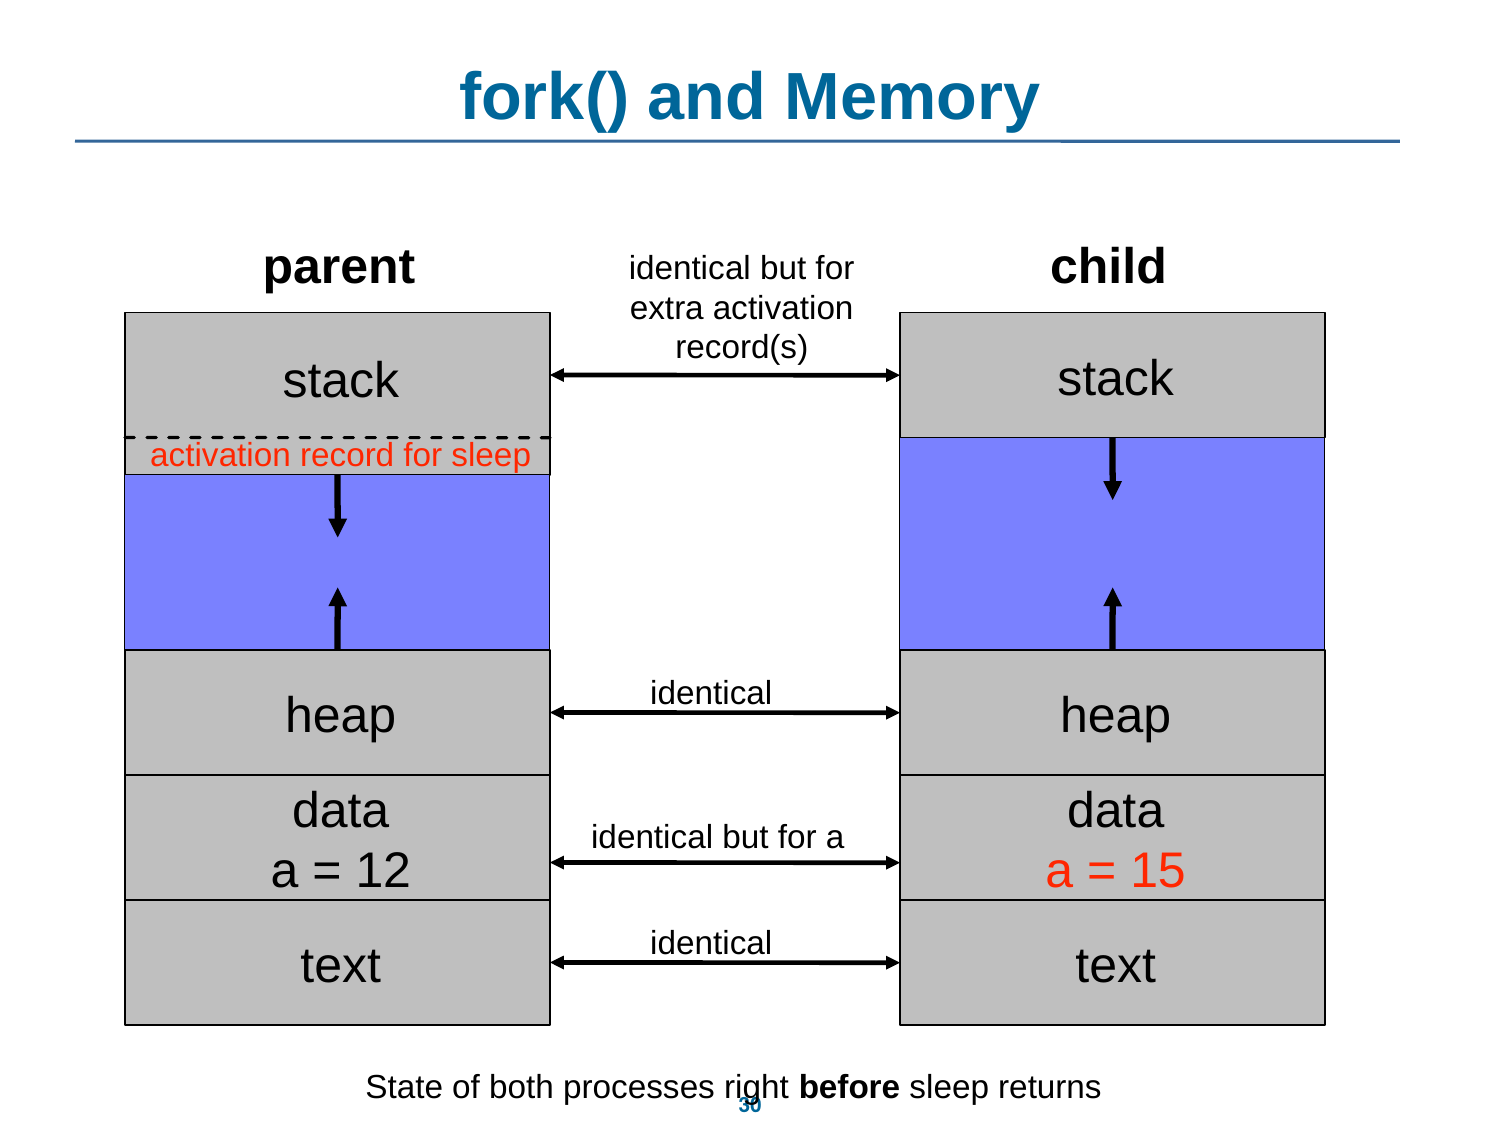

# fork() and Memory
parent
child
identical but for extra activation record(s)

stack

stack

activation record for sleep

heap

heap
identical

data
a = 12

data
a = 15

identical but for a

text

text
identical

State of both processes right before sleep returns